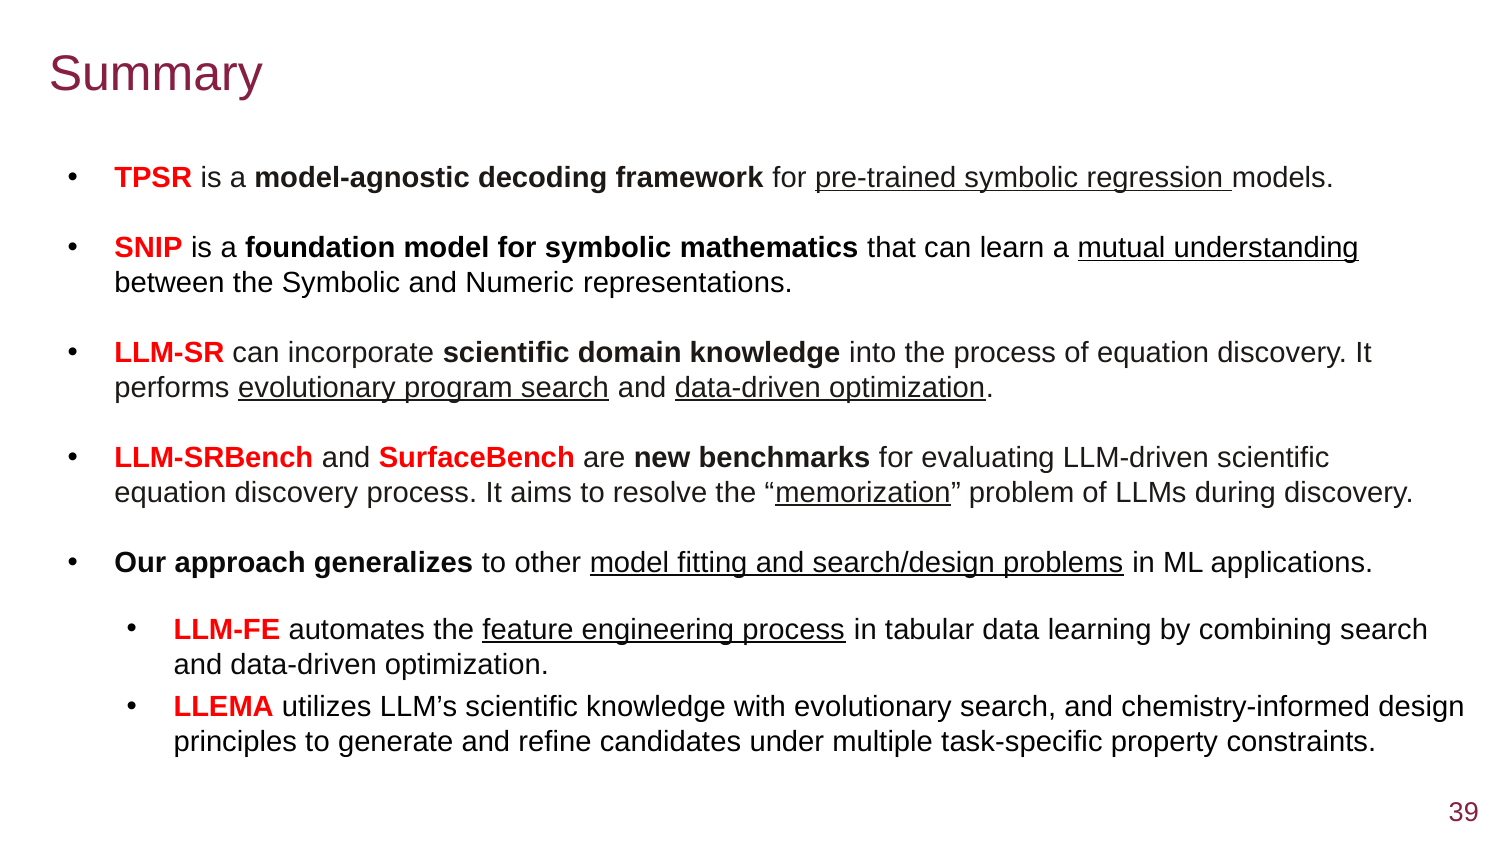

Summary

TPSR is a model-agnostic decoding framework for pre-trained symbolic regression models.

SNIP is a foundation model for symbolic mathematics that can learn a mutual understanding between the Symbolic and Numeric representations.

LLM-SR can incorporate scientific domain knowledge into the process of equation discovery. It performs evolutionary program search and data-driven optimization.

LLM-SRBench and SurfaceBench are new benchmarks for evaluating LLM-driven scientific equation discovery process. It aims to resolve the “memorization” problem of LLMs during discovery.

Our approach generalizes to other model fitting and search/design problems in ML applications.

LLM-FE automates the feature engineering process in tabular data learning by combining search and data-driven optimization.

LLEMA utilizes LLM’s scientific knowledge with evolutionary search, and chemistry-informed design principles to generate and refine candidates under multiple task-specific property constraints.

39